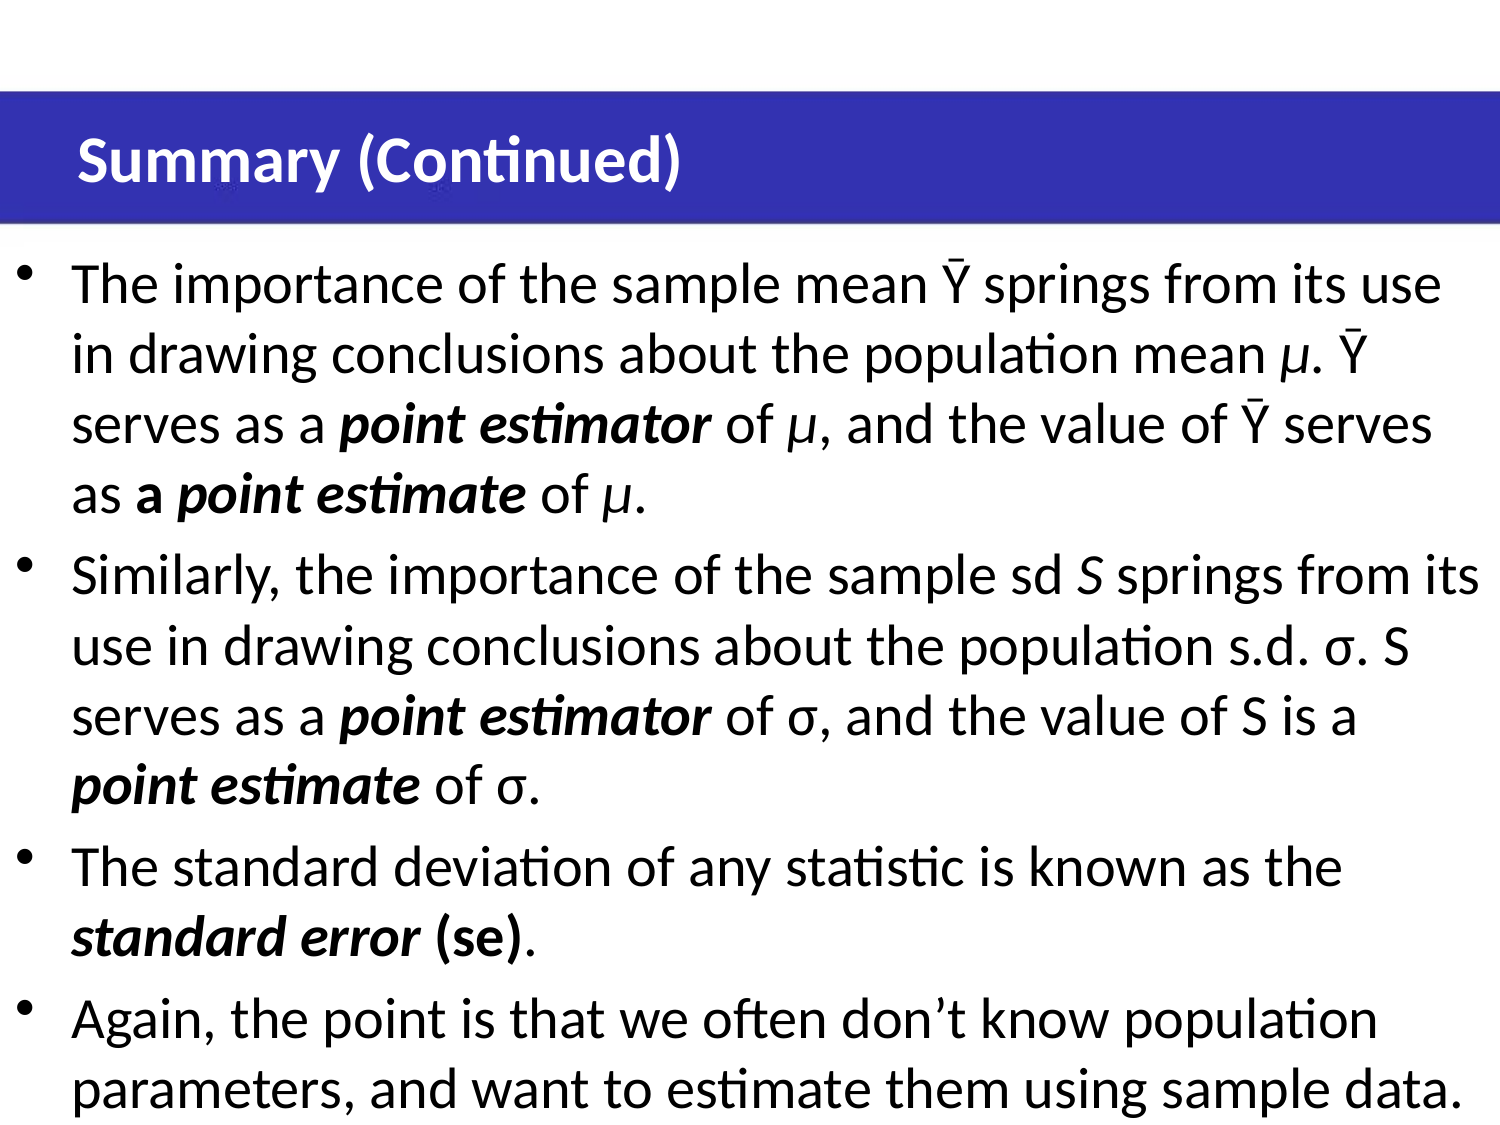

Summary (Continued)
The importance of the sample mean Ȳ springs from its use in drawing conclusions about the population mean µ. Ȳ serves as a point estimator of µ, and the value of Ȳ serves as a point estimate of µ.
Similarly, the importance of the sample sd S springs from its use in drawing conclusions about the population s.d. σ. S serves as a point estimator of σ, and the value of S is a point estimate of σ.
The standard deviation of any statistic is known as the standard error (se).
Again, the point is that we often don’t know population parameters, and want to estimate them using sample data.